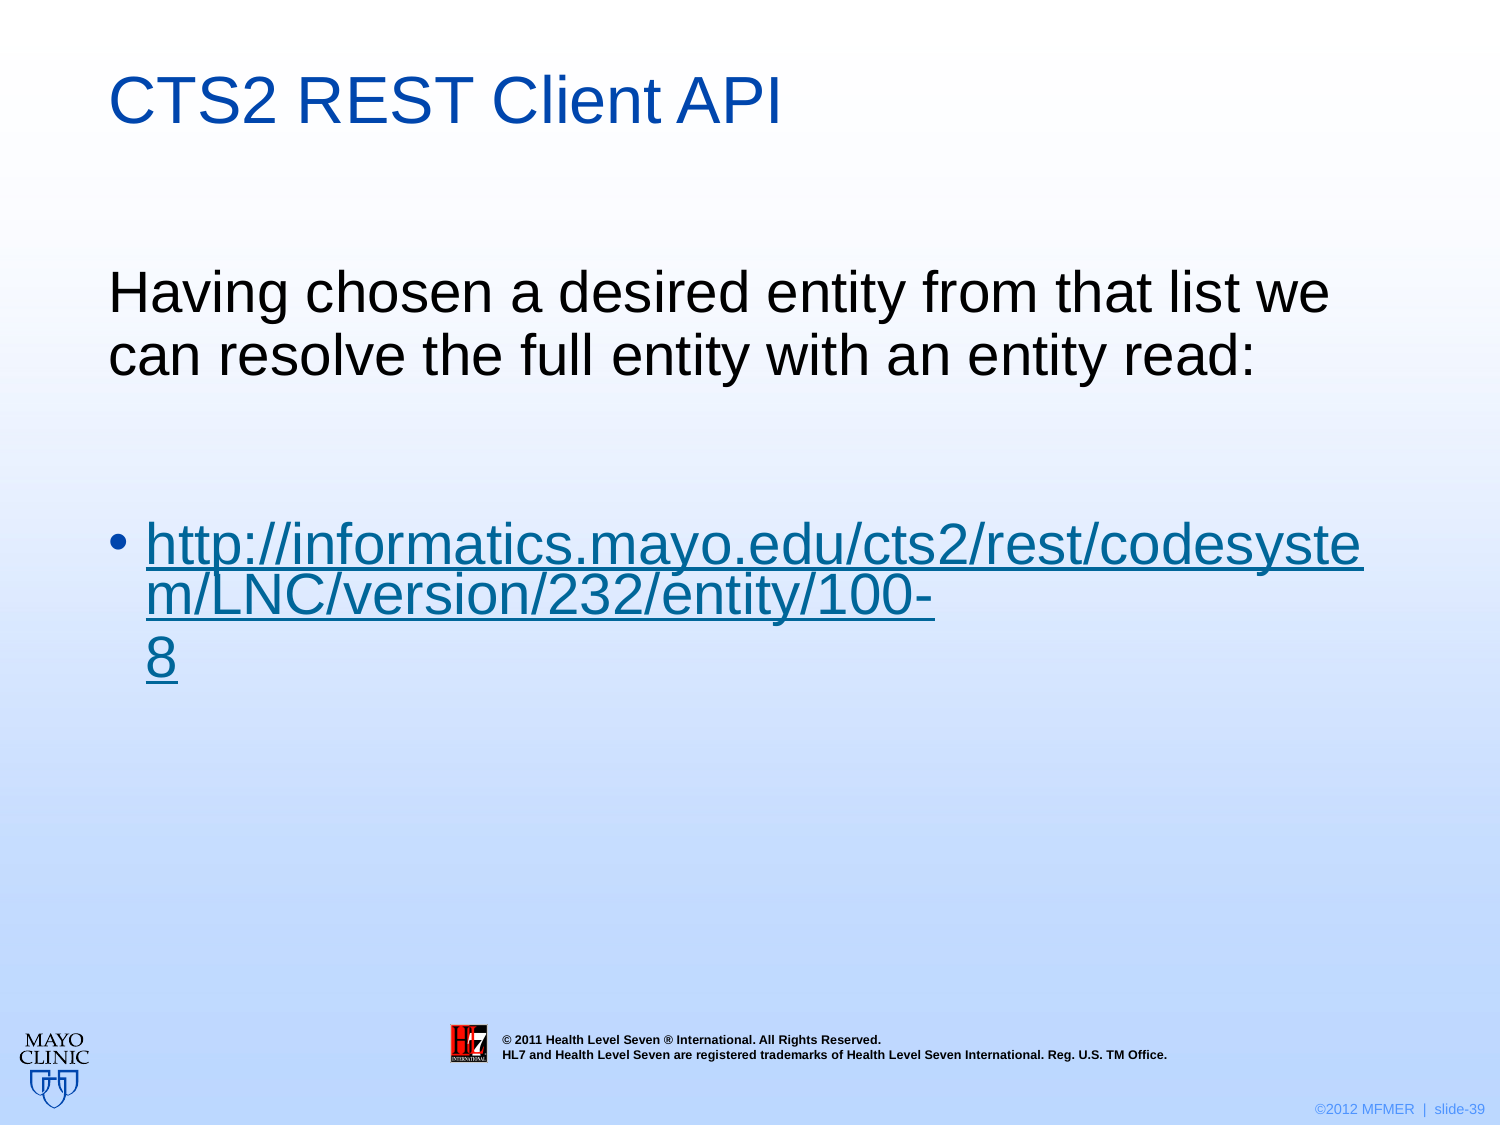

# CTS2 REST Client API
Having chosen a desired entity from that list we can resolve the full entity with an entity read:

http://informatics.mayo.edu/cts2/rest/codesystem/LNC/version/232/entity/100-8